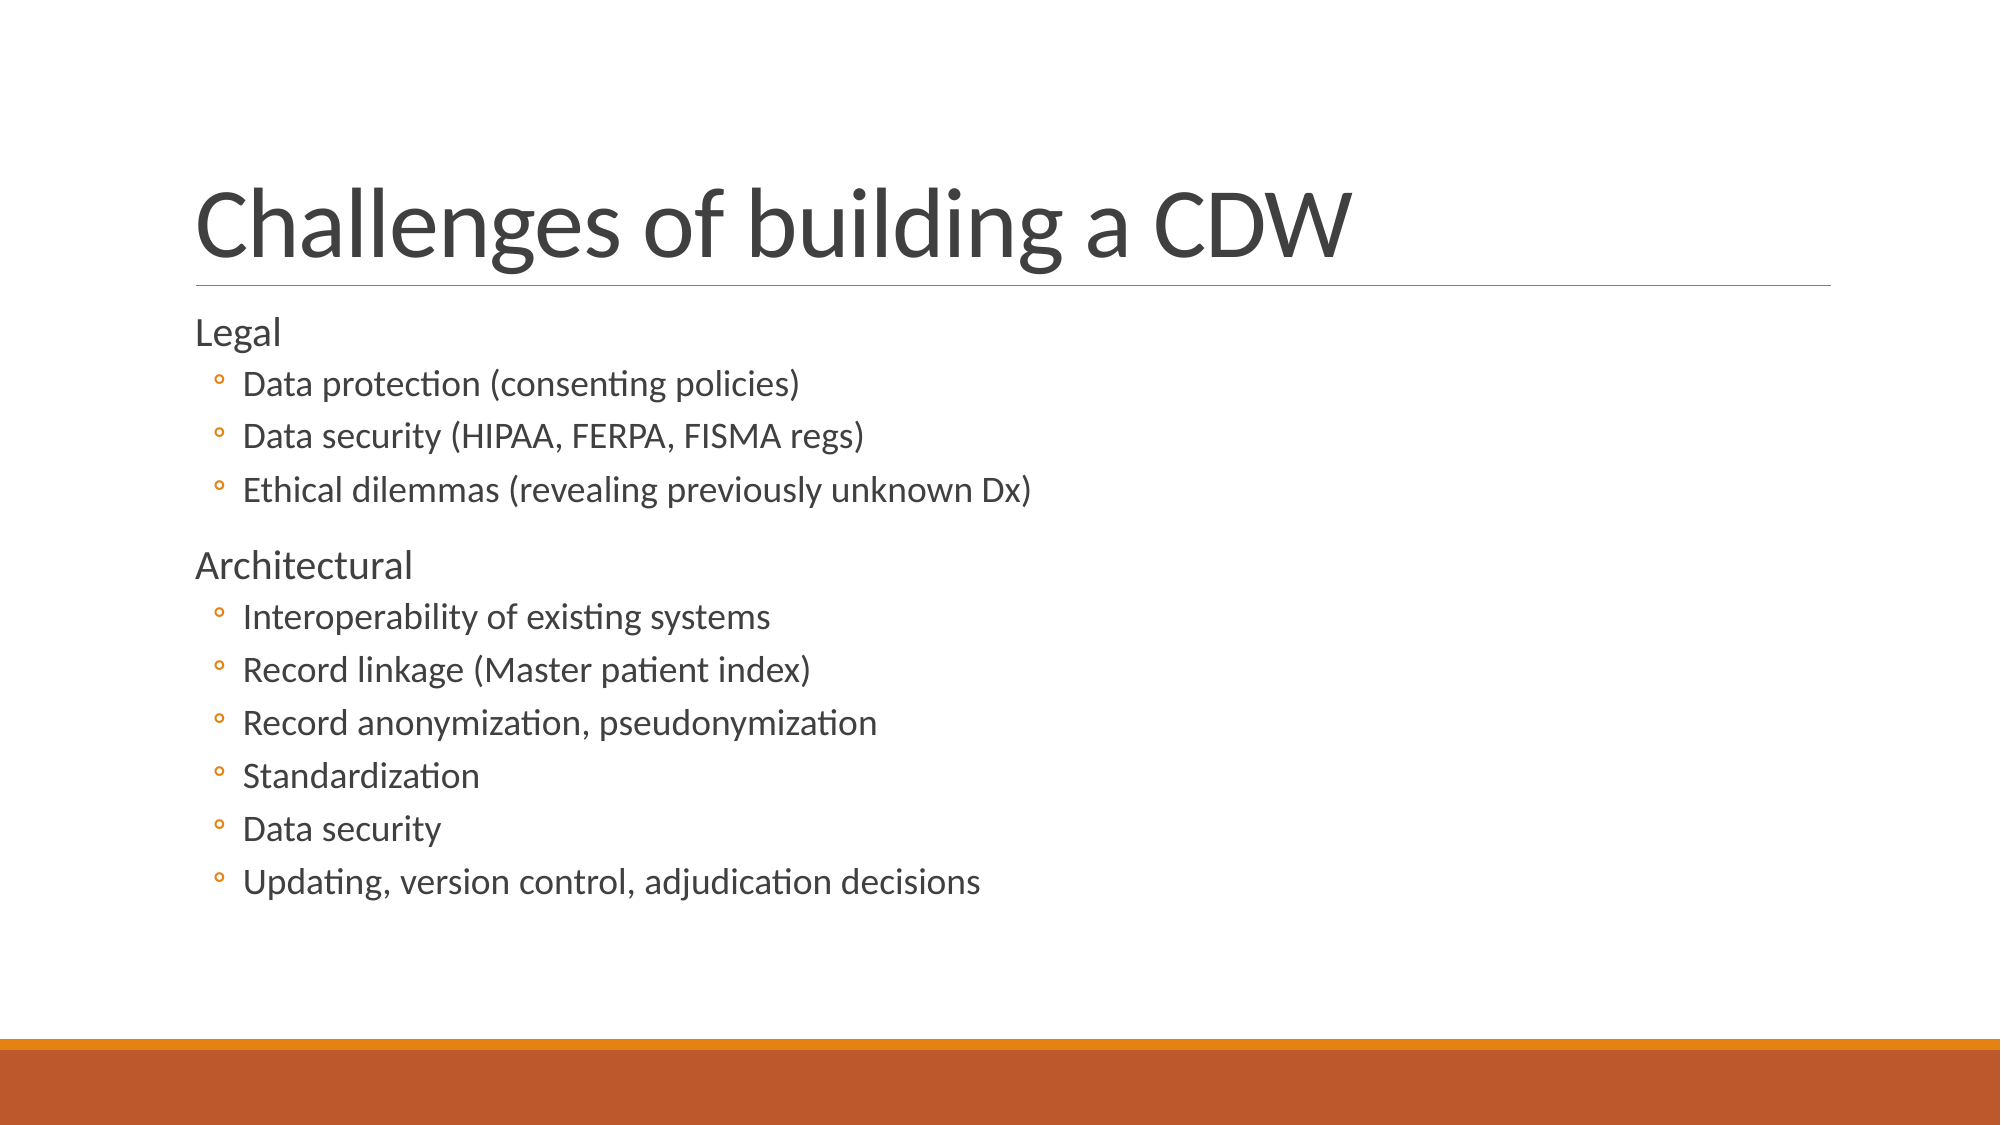

# Challenges of building a CDW
Legal
Data protection (consenting policies)
Data security (HIPAA, FERPA, FISMA regs)
Ethical dilemmas (revealing previously unknown Dx)
Architectural
Interoperability of existing systems
Record linkage (Master patient index)
Record anonymization, pseudonymization
Standardization
Data security
Updating, version control, adjudication decisions